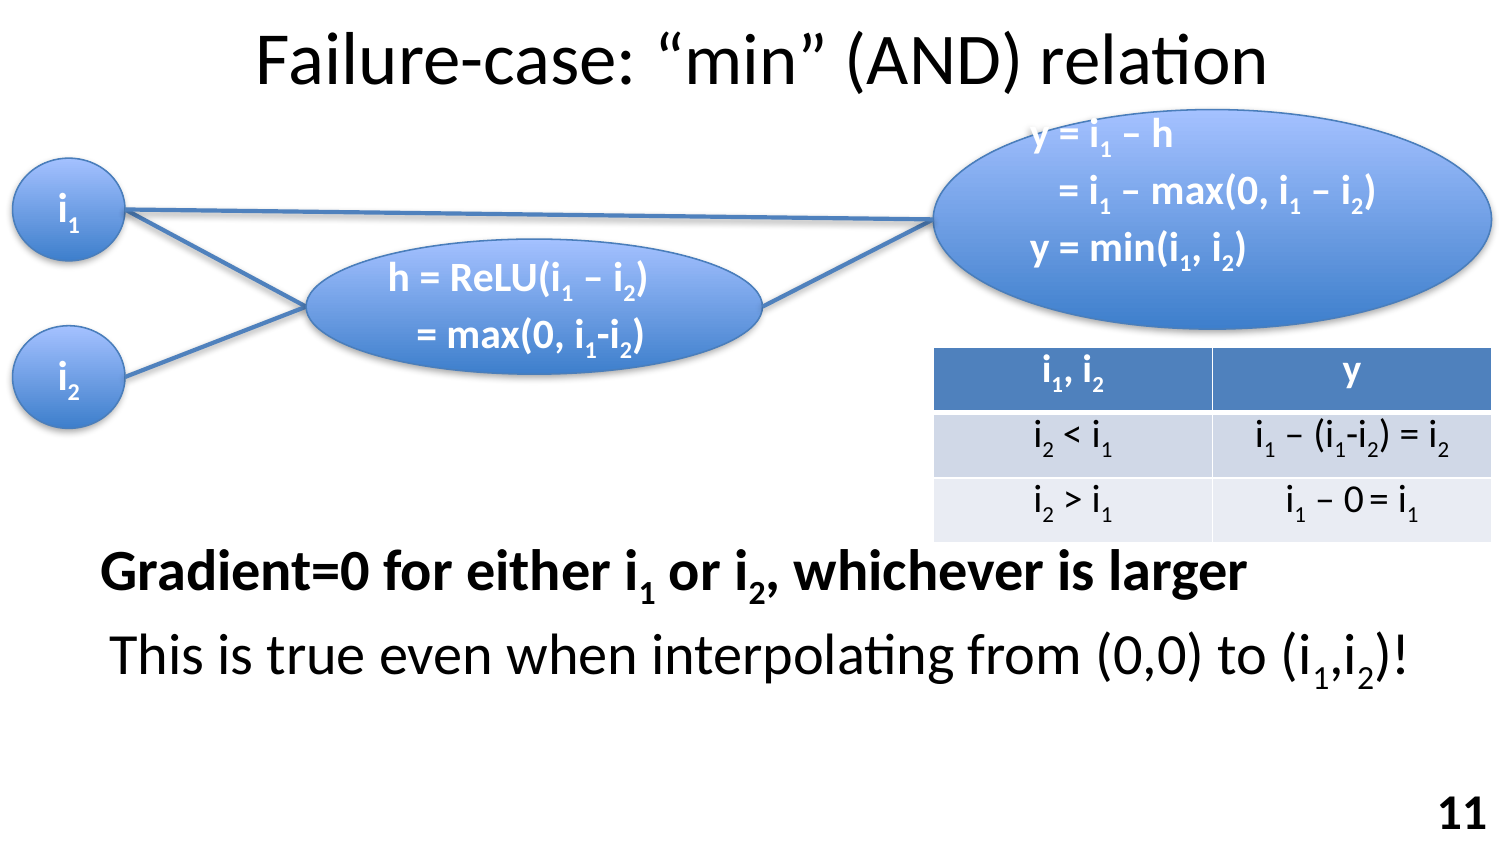

Failure-case: “min” (AND) relation
y = i1 – h
   = i1 – max(0, i1 – i2)
y = min(i1, i2)

i1
h = ReLU(i1 – i2)
   = max(0, i1-i2)
i2
| i1, i2 | y |
| --- | --- |
| i2 < i1 | i1 – (i1-i2) = i2 |
| i2 > i1 | i1 – 0 = i1 |
Gradient=0 for either i1 or i2, whichever is larger
This is true even when interpolating from (0,0) to (i1,i2)!
11